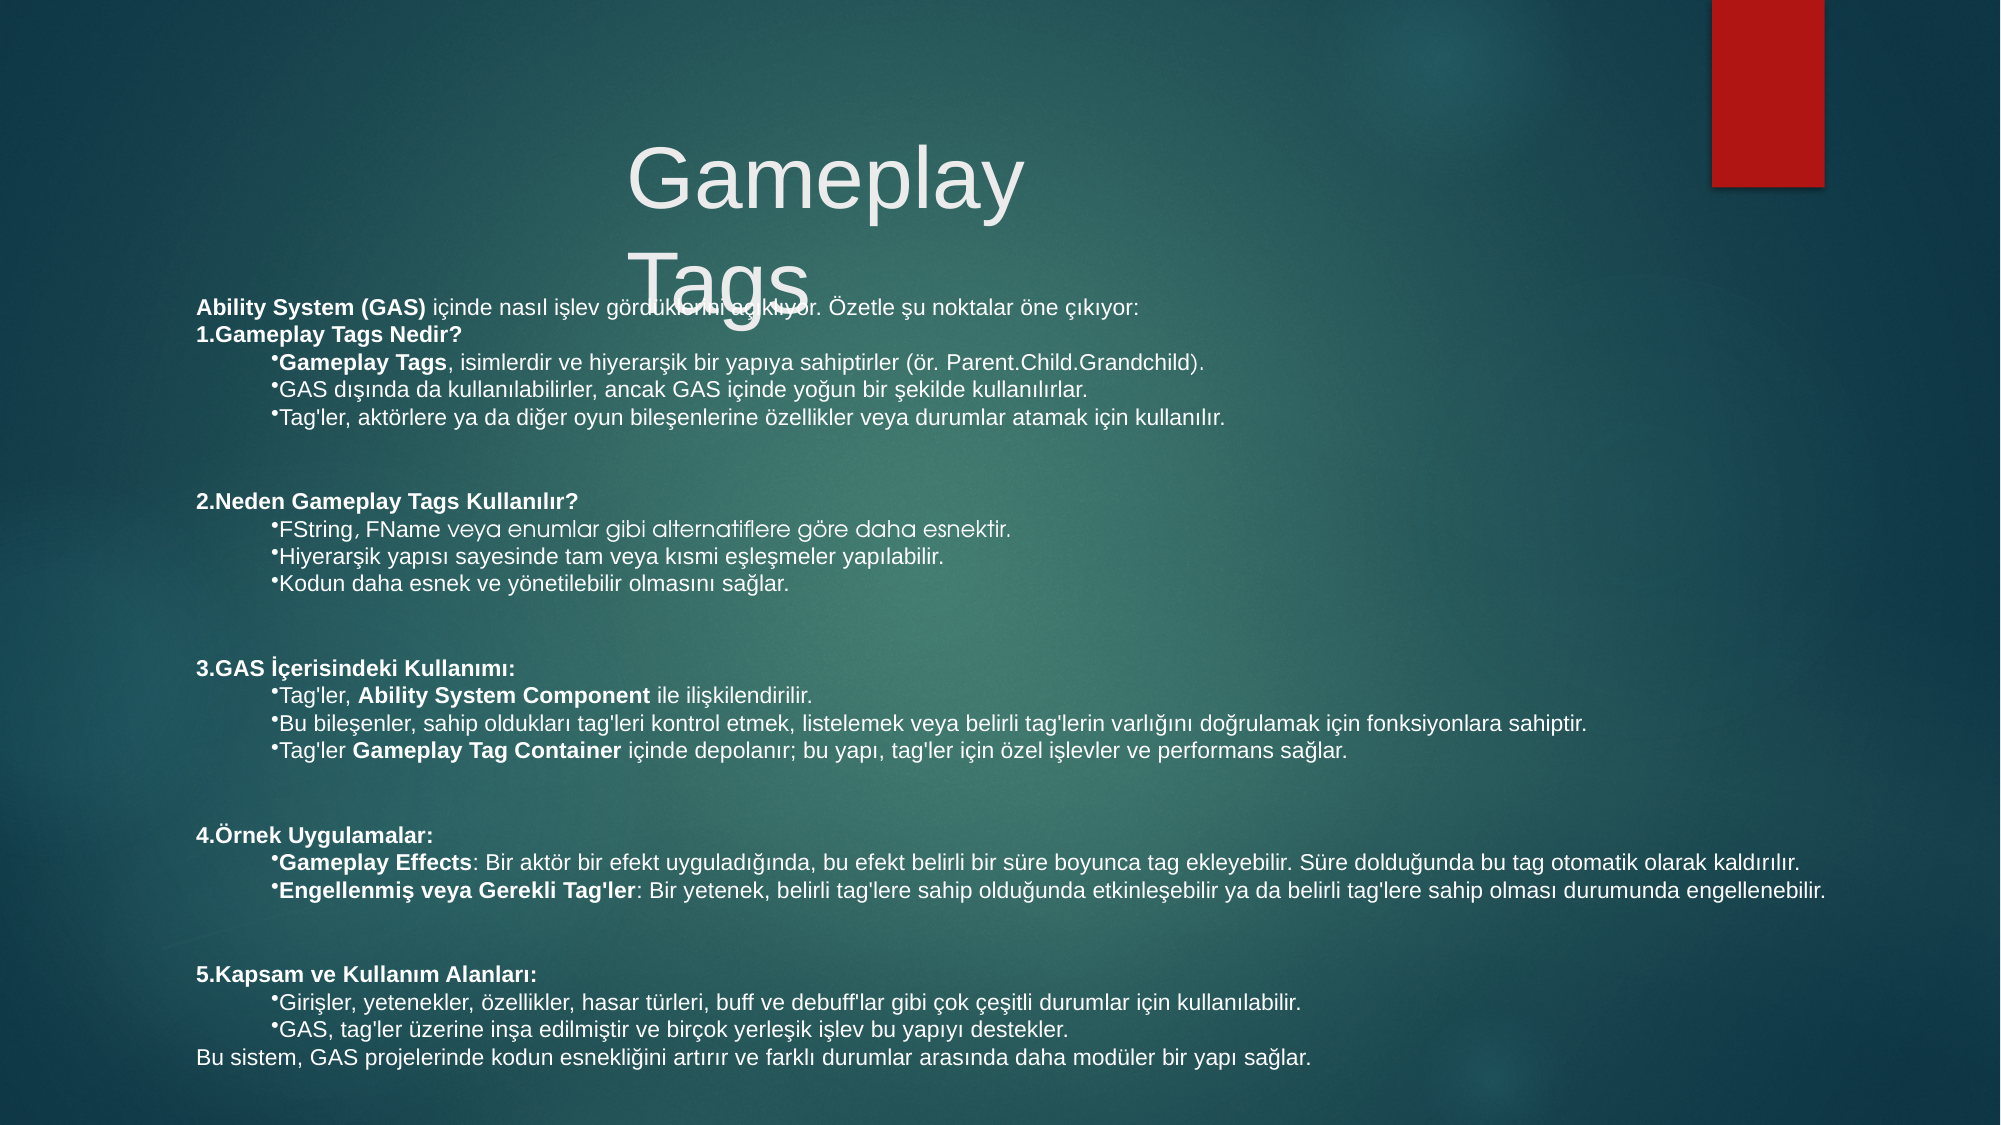

# Gameplay Tags
Ability System (GAS) içinde nasıl işlev gördüklerini açıklıyor. Özetle şu noktalar öne çıkıyor:
Gameplay Tags Nedir?
Gameplay Tags, isimlerdir ve hiyerarşik bir yapıya sahiptirler (ör. Parent.Child.Grandchild).
GAS dışında da kullanılabilirler, ancak GAS içinde yoğun bir şekilde kullanılırlar.
Tag'ler, aktörlere ya da diğer oyun bileşenlerine özellikler veya durumlar atamak için kullanılır.

Neden Gameplay Tags Kullanılır?
FString, FName veya enumlar gibi alternatiflere göre daha esnektir.
Hiyerarşik yapısı sayesinde tam veya kısmi eşleşmeler yapılabilir.
Kodun daha esnek ve yönetilebilir olmasını sağlar.

GAS İçerisindeki Kullanımı:
Tag'ler, Ability System Component ile ilişkilendirilir.
Bu bileşenler, sahip oldukları tag'leri kontrol etmek, listelemek veya belirli tag'lerin varlığını doğrulamak için fonksiyonlara sahiptir.
Tag'ler Gameplay Tag Container içinde depolanır; bu yapı, tag'ler için özel işlevler ve performans sağlar.

Örnek Uygulamalar:
Gameplay Effects: Bir aktör bir efekt uyguladığında, bu efekt belirli bir süre boyunca tag ekleyebilir. Süre dolduğunda bu tag otomatik olarak kaldırılır.
Engellenmiş veya Gerekli Tag'ler: Bir yetenek, belirli tag'lere sahip olduğunda etkinleşebilir ya da belirli tag'lere sahip olması durumunda engellenebilir.

Kapsam ve Kullanım Alanları:
Girişler, yetenekler, özellikler, hasar türleri, buff ve debuff'lar gibi çok çeşitli durumlar için kullanılabilir.
GAS, tag'ler üzerine inşa edilmiştir ve birçok yerleşik işlev bu yapıyı destekler.
Bu sistem, GAS projelerinde kodun esnekliğini artırır ve farklı durumlar arasında daha modüler bir yapı sağlar.